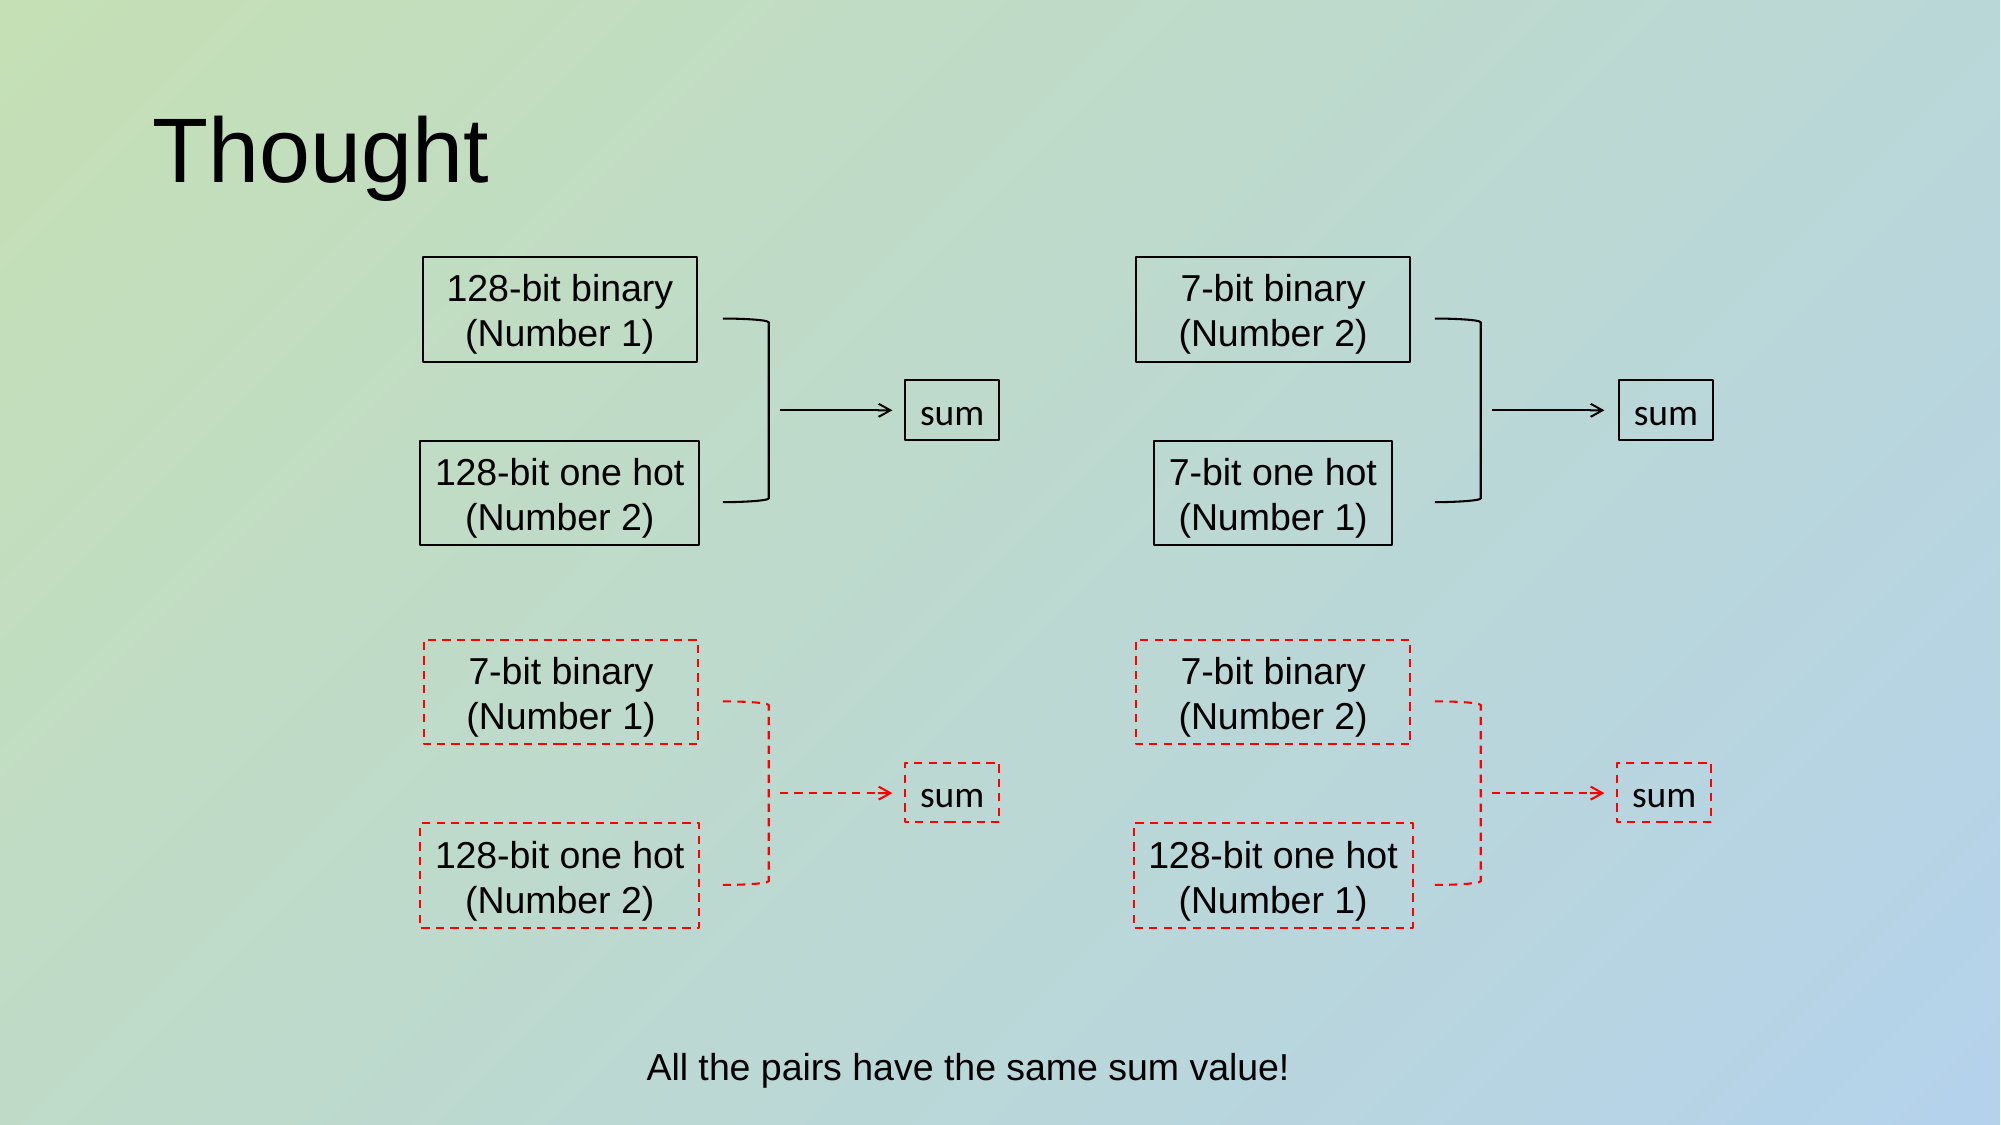

# Thought
128-bit binary (Number 1)
7-bit binary (Number 2)

sum
sum
128-bit one hot
(Number 2)
7-bit one hot
(Number 1)
7-bit binary (Number 1)
7-bit binary (Number 2)

sum
sum
128-bit one hot
(Number 2)
128-bit one hot
(Number 1)
All the pairs have the same sum value!